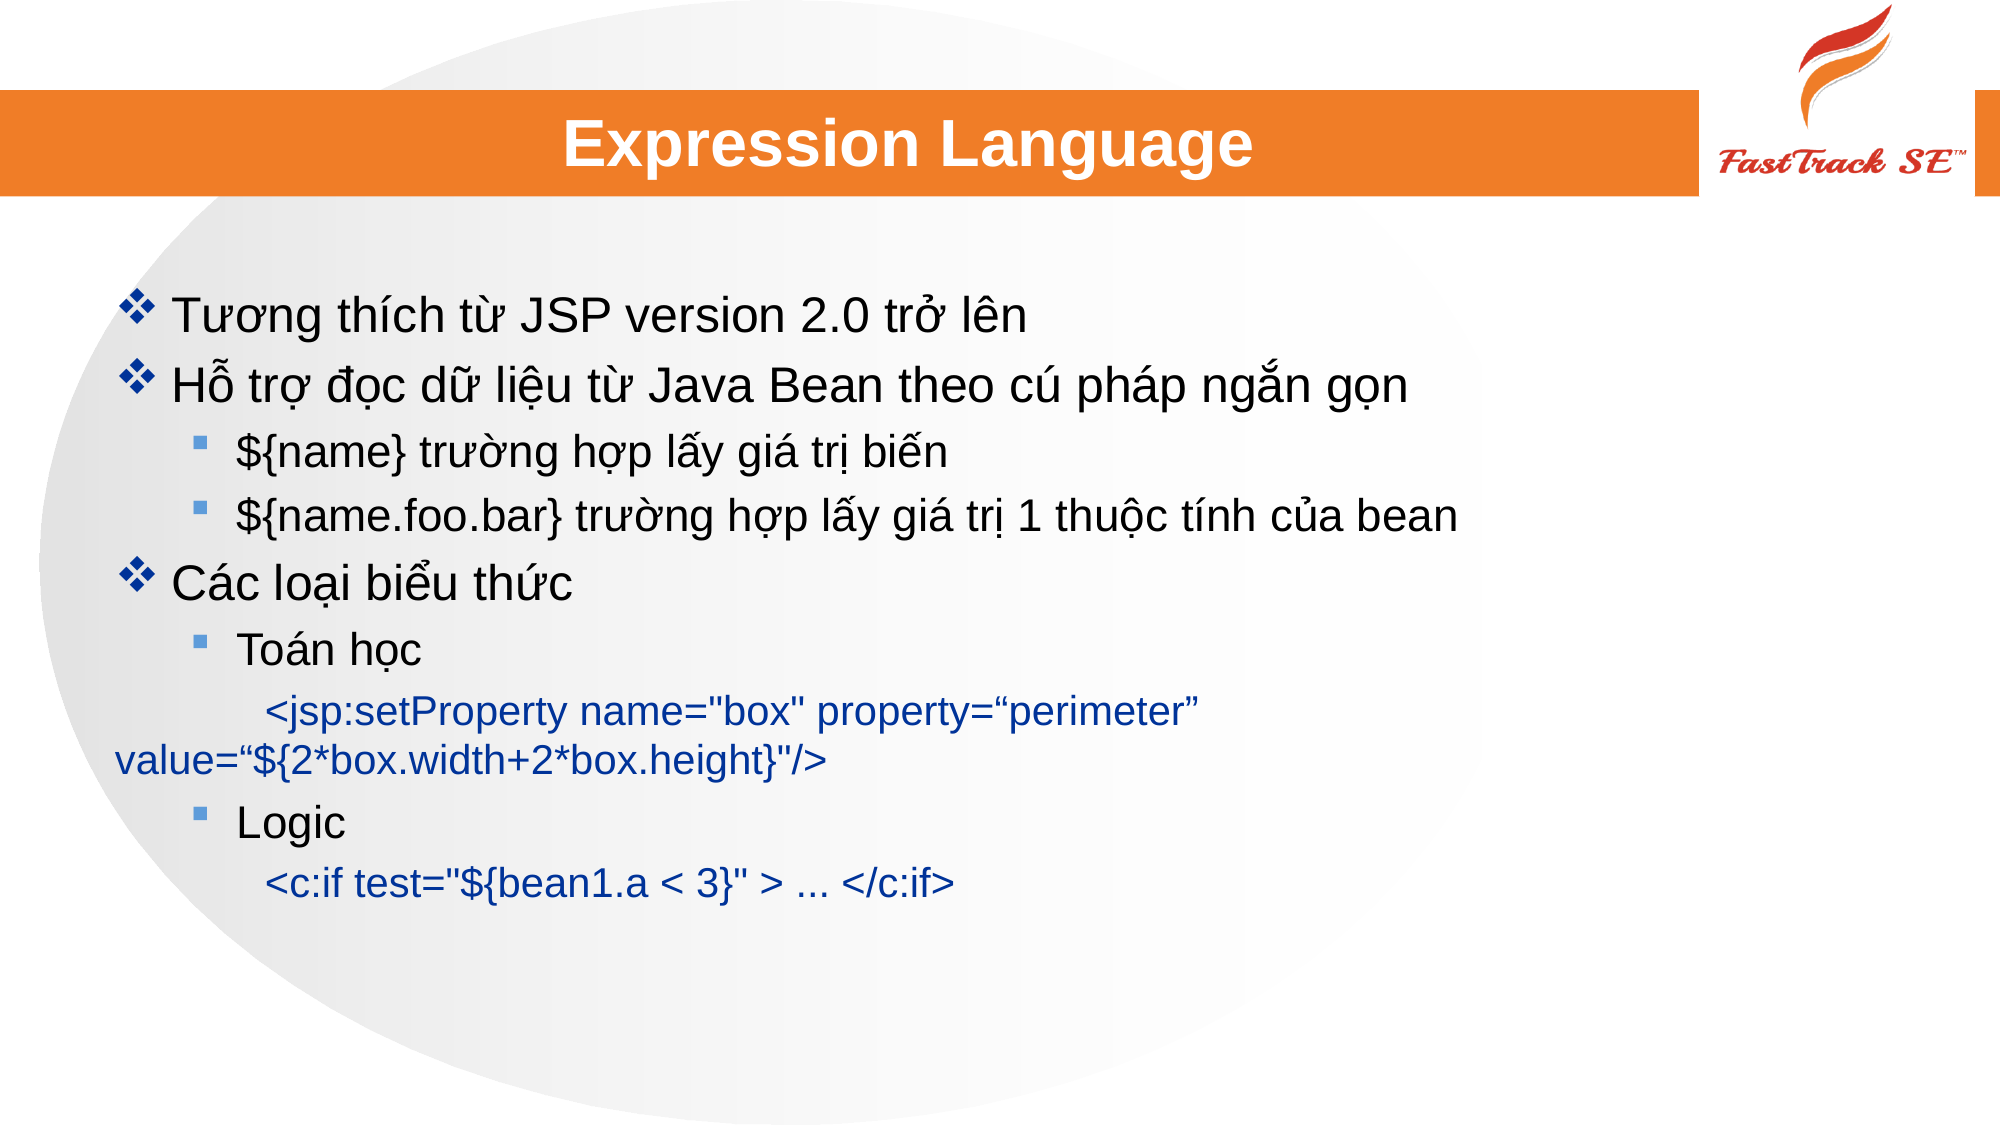

# Expression Language
Tương thích từ JSP version 2.0 trở lên
Hỗ trợ đọc dữ liệu từ Java Bean theo cú pháp ngắn gọn
${name} trường hợp lấy giá trị biến
${name.foo.bar} trường hợp lấy giá trị 1 thuộc tính của bean
Các loại biểu thức
Toán học
	<jsp:setProperty name="box" property=“perimeter” 	value=“${2*box.width+2*box.height}"/>
Logic
	<c:if test="${bean1.a < 3}" > ... </c:if>